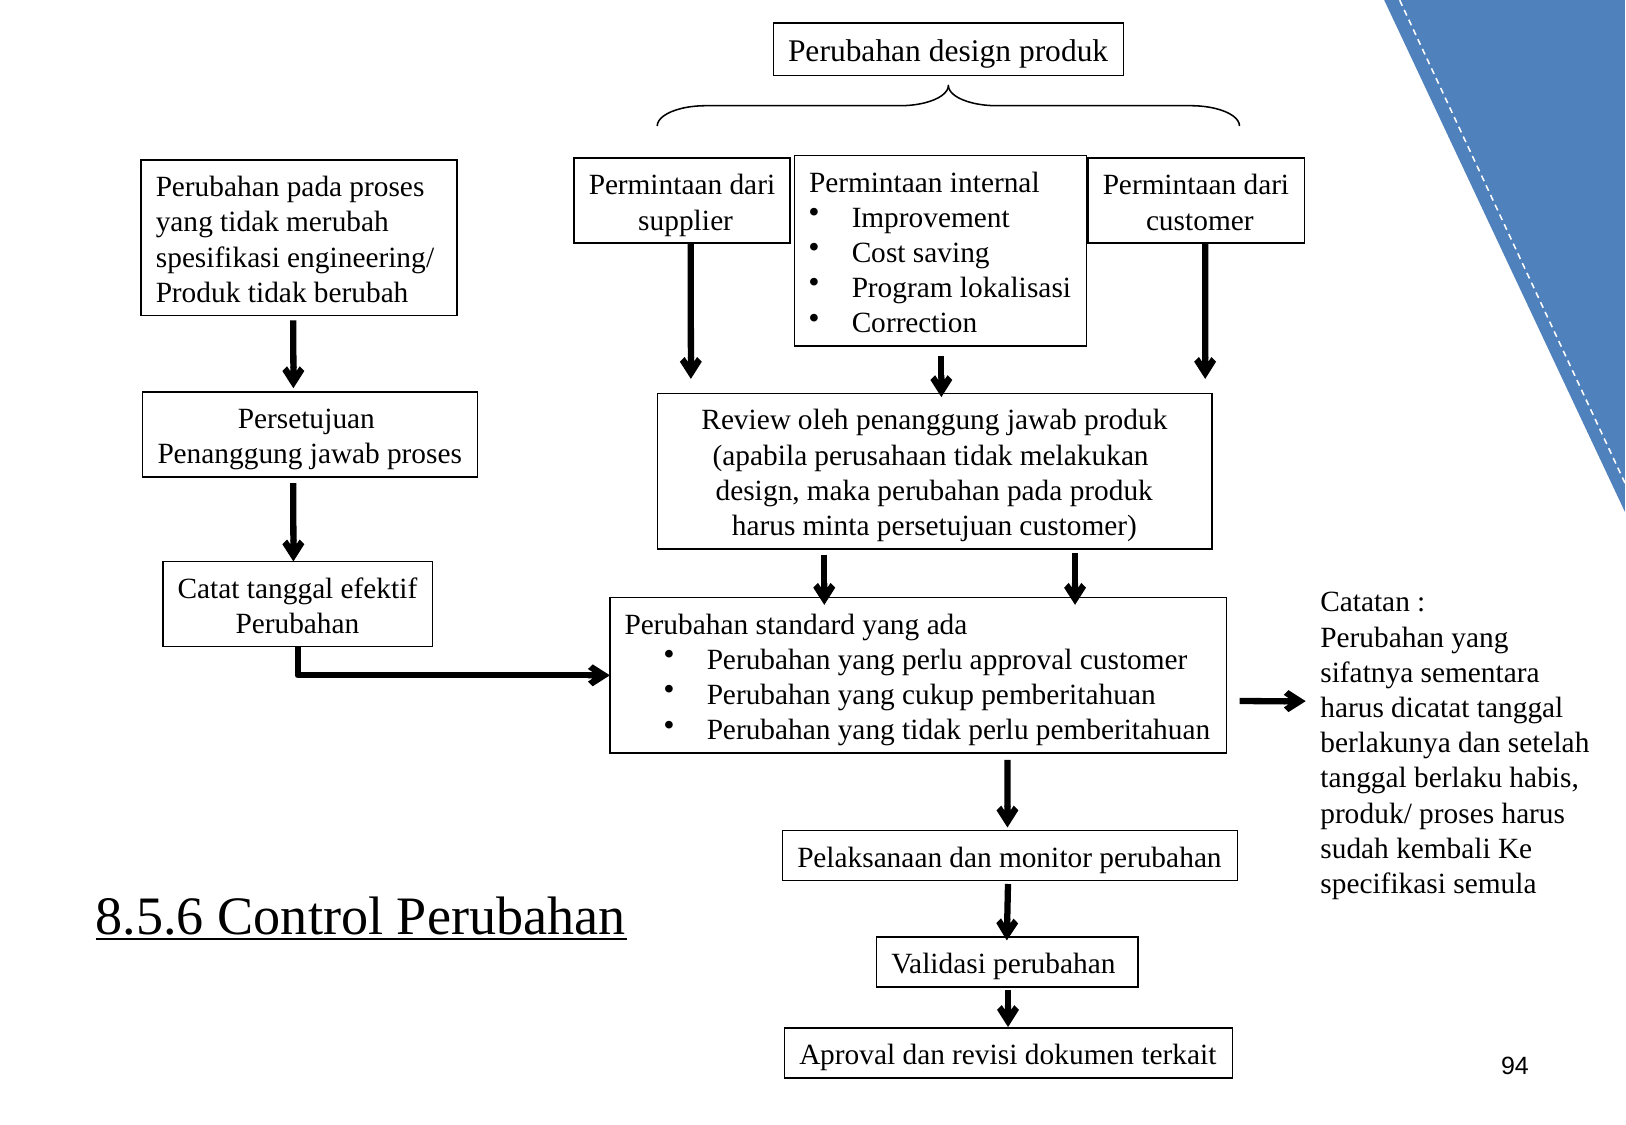

Perubahan design produk
Permintaan internal
 Improvement
 Cost saving
 Program lokalisasi
 Correction
Permintaan dari
 supplier
Permintaan dari
 customer
Perubahan pada proses
yang tidak merubah
spesifikasi engineering/
Produk tidak berubah

Persetujuan
Penanggung jawab proses
Review oleh penanggung jawab produk
(apabila perusahaan tidak melakukan
design, maka perubahan pada produk
harus minta persetujuan customer)

Catat tanggal efektif
Perubahan
Catatan :
Perubahan yang sifatnya sementara
harus dicatat tanggal berlakunya dan setelah tanggal berlaku habis,
produk/ proses harus sudah kembali Ke specifikasi semula
Perubahan standard yang ada
 Perubahan yang perlu approval customer
 Perubahan yang cukup pemberitahuan
 Perubahan yang tidak perlu pemberitahuan

Pelaksanaan dan monitor perubahan
8.5.6 Control Perubahan

Validasi perubahan

Aproval dan revisi dokumen terkait
94